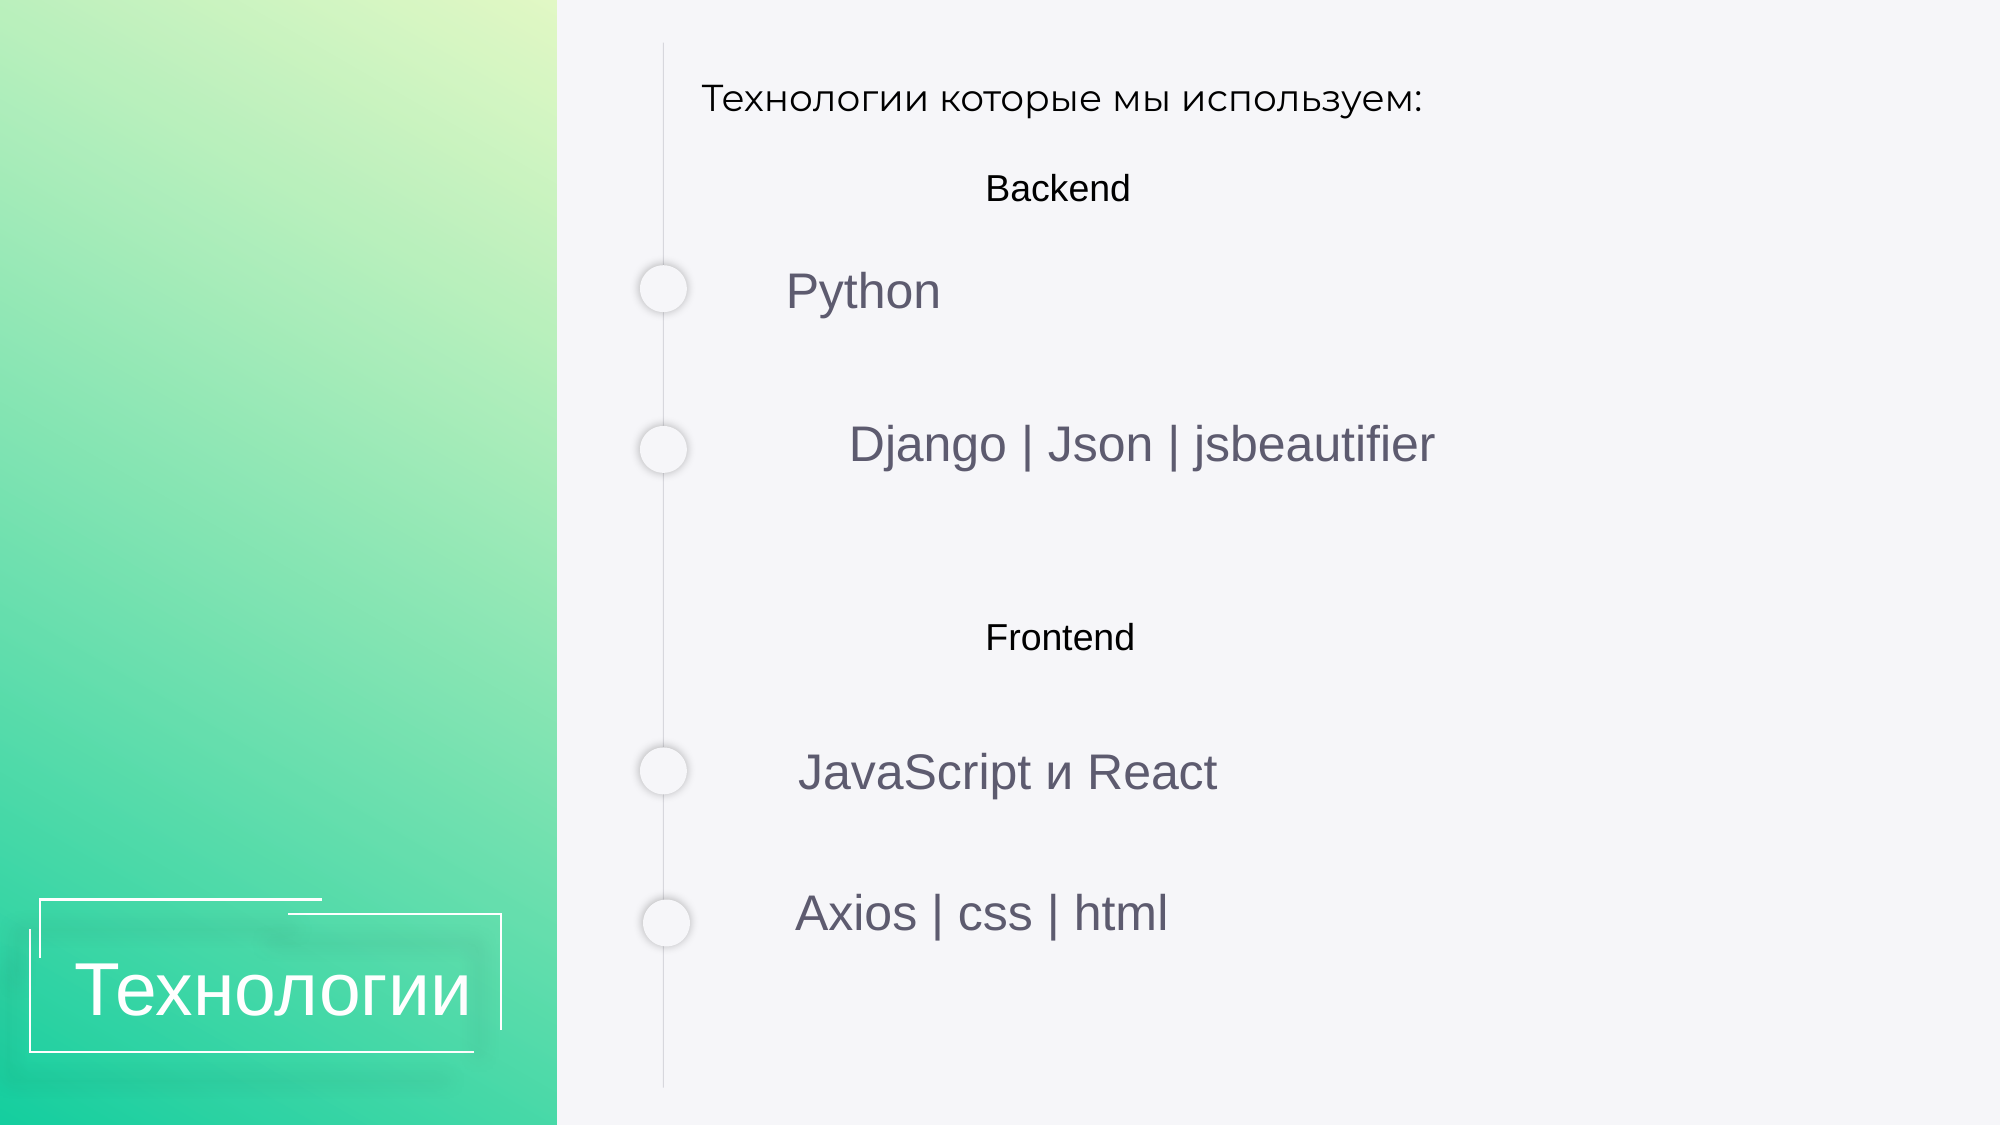

Технологии которые мы используем:
Backend
Python

Django | Json | jsbeautifier

Frontend
JavaScript и React

Axios | css | html

Технологии